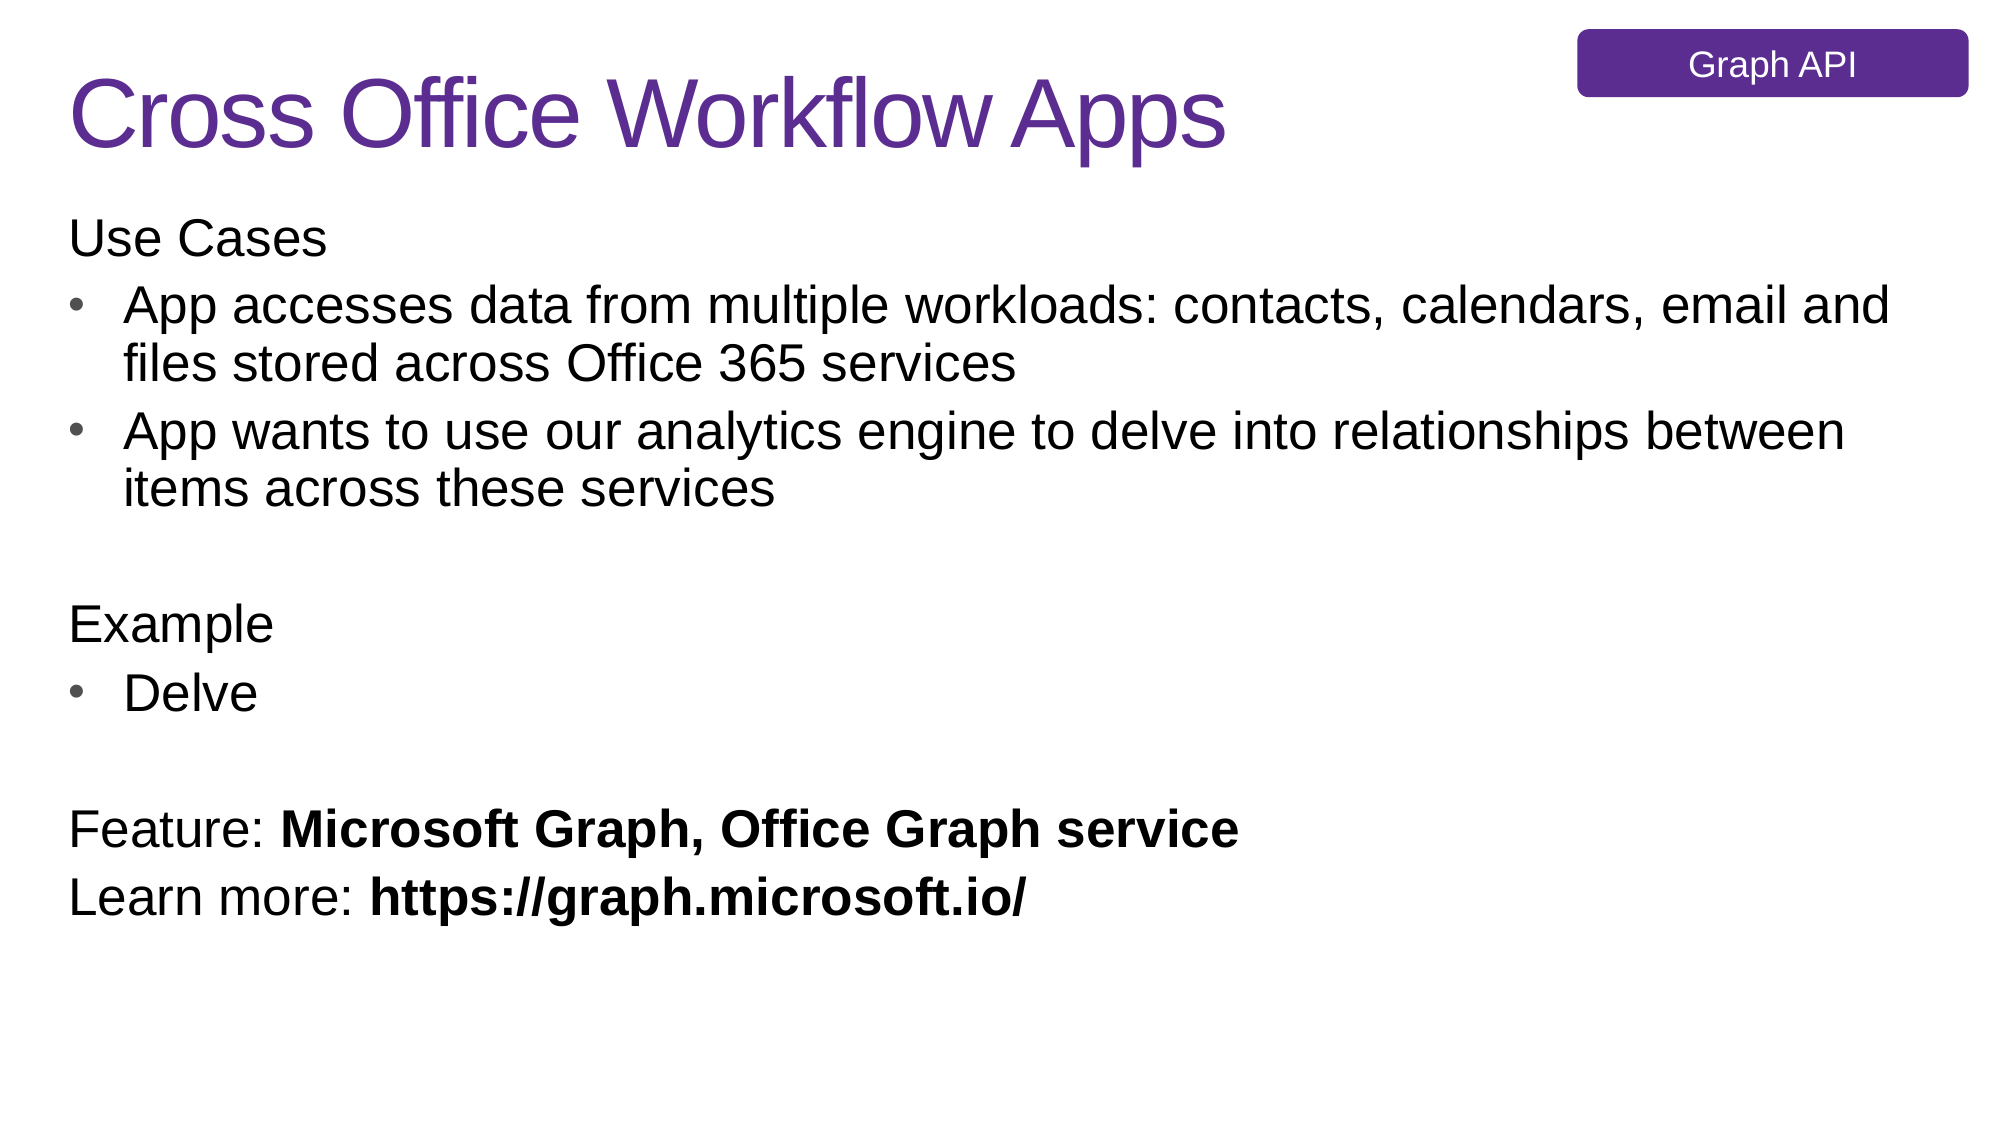

Graph API
# Cross Office Workflow Apps
Use Cases
App accesses data from multiple workloads: contacts, calendars, email and files stored across Office 365 services
App wants to use our analytics engine to delve into relationships between items across these services

Example
Delve

Feature: Microsoft Graph, Office Graph service
Learn more: https://graph.microsoft.io/